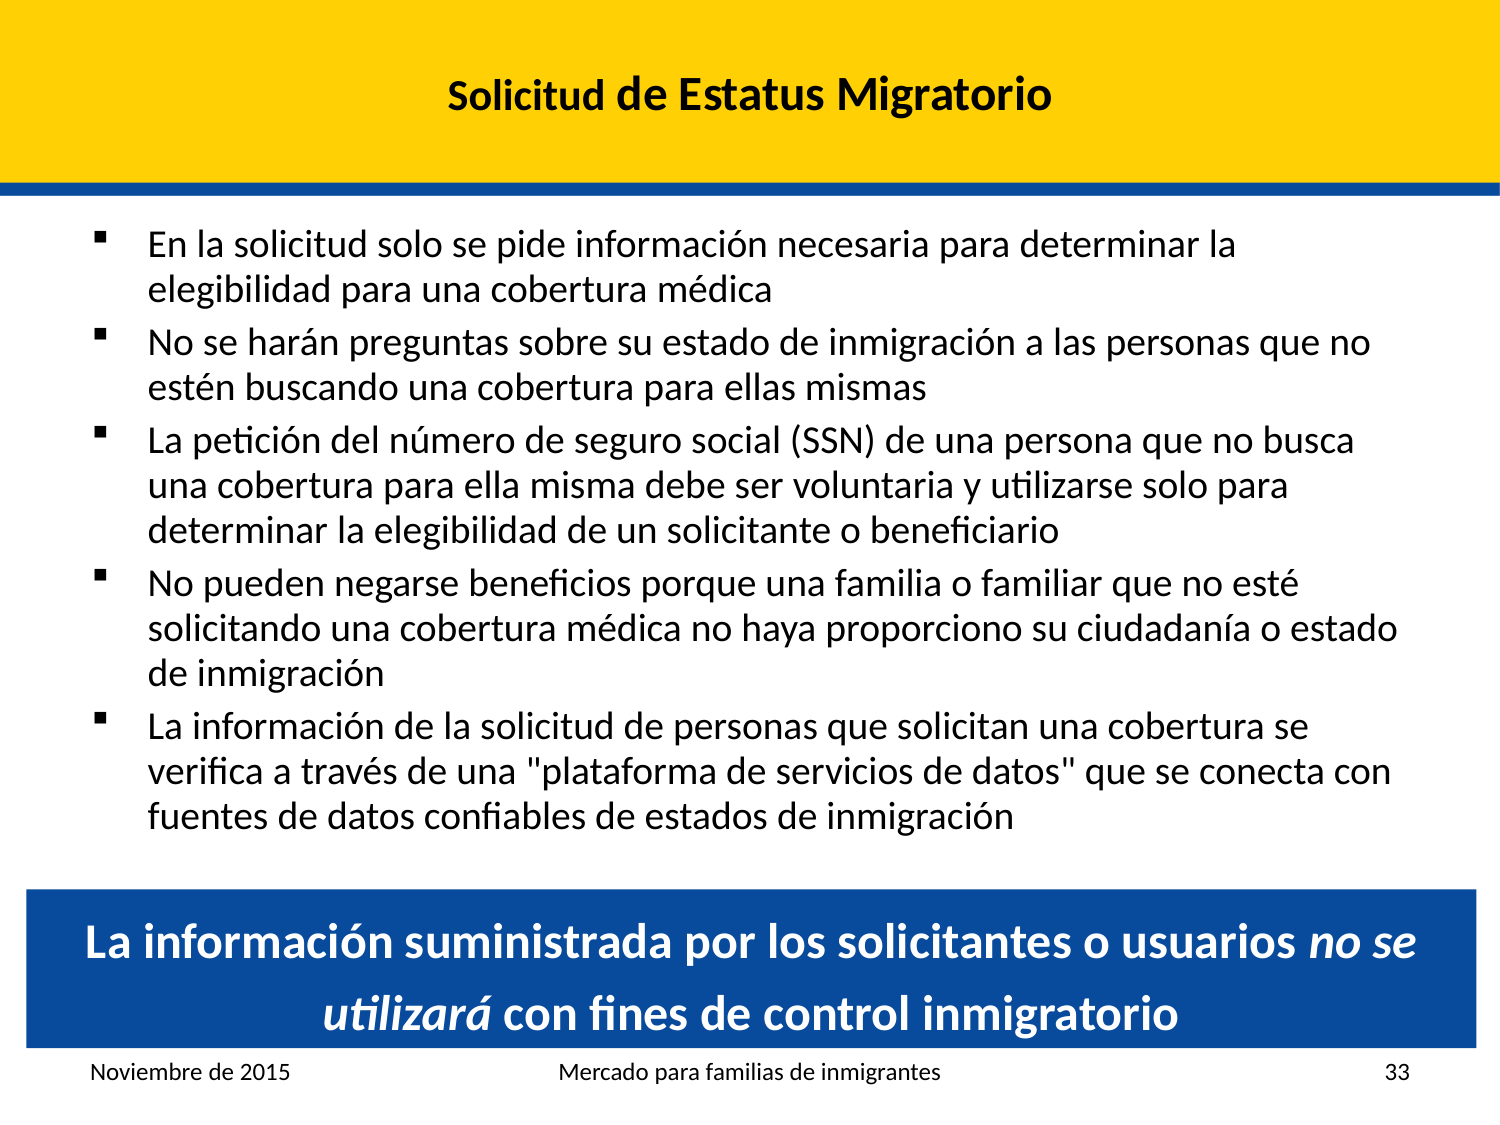

# Solicitud de Estatus Migratorio
En la solicitud solo se pide información necesaria para determinar la elegibilidad para una cobertura médica
No se harán preguntas sobre su estado de inmigración a las personas que no estén buscando una cobertura para ellas mismas
La petición del número de seguro social (SSN) de una persona que no busca una cobertura para ella misma debe ser voluntaria y utilizarse solo para determinar la elegibilidad de un solicitante o beneficiario
No pueden negarse beneficios porque una familia o familiar que no esté solicitando una cobertura médica no haya proporciono su ciudadanía o estado de inmigración
La información de la solicitud de personas que solicitan una cobertura se verifica a través de una "plataforma de servicios de datos" que se conecta con fuentes de datos confiables de estados de inmigración

La información suministrada por los solicitantes o usuarios no se utilizará con fines de control inmigratorio
Noviembre de 2015
Mercado para familias de inmigrantes
33